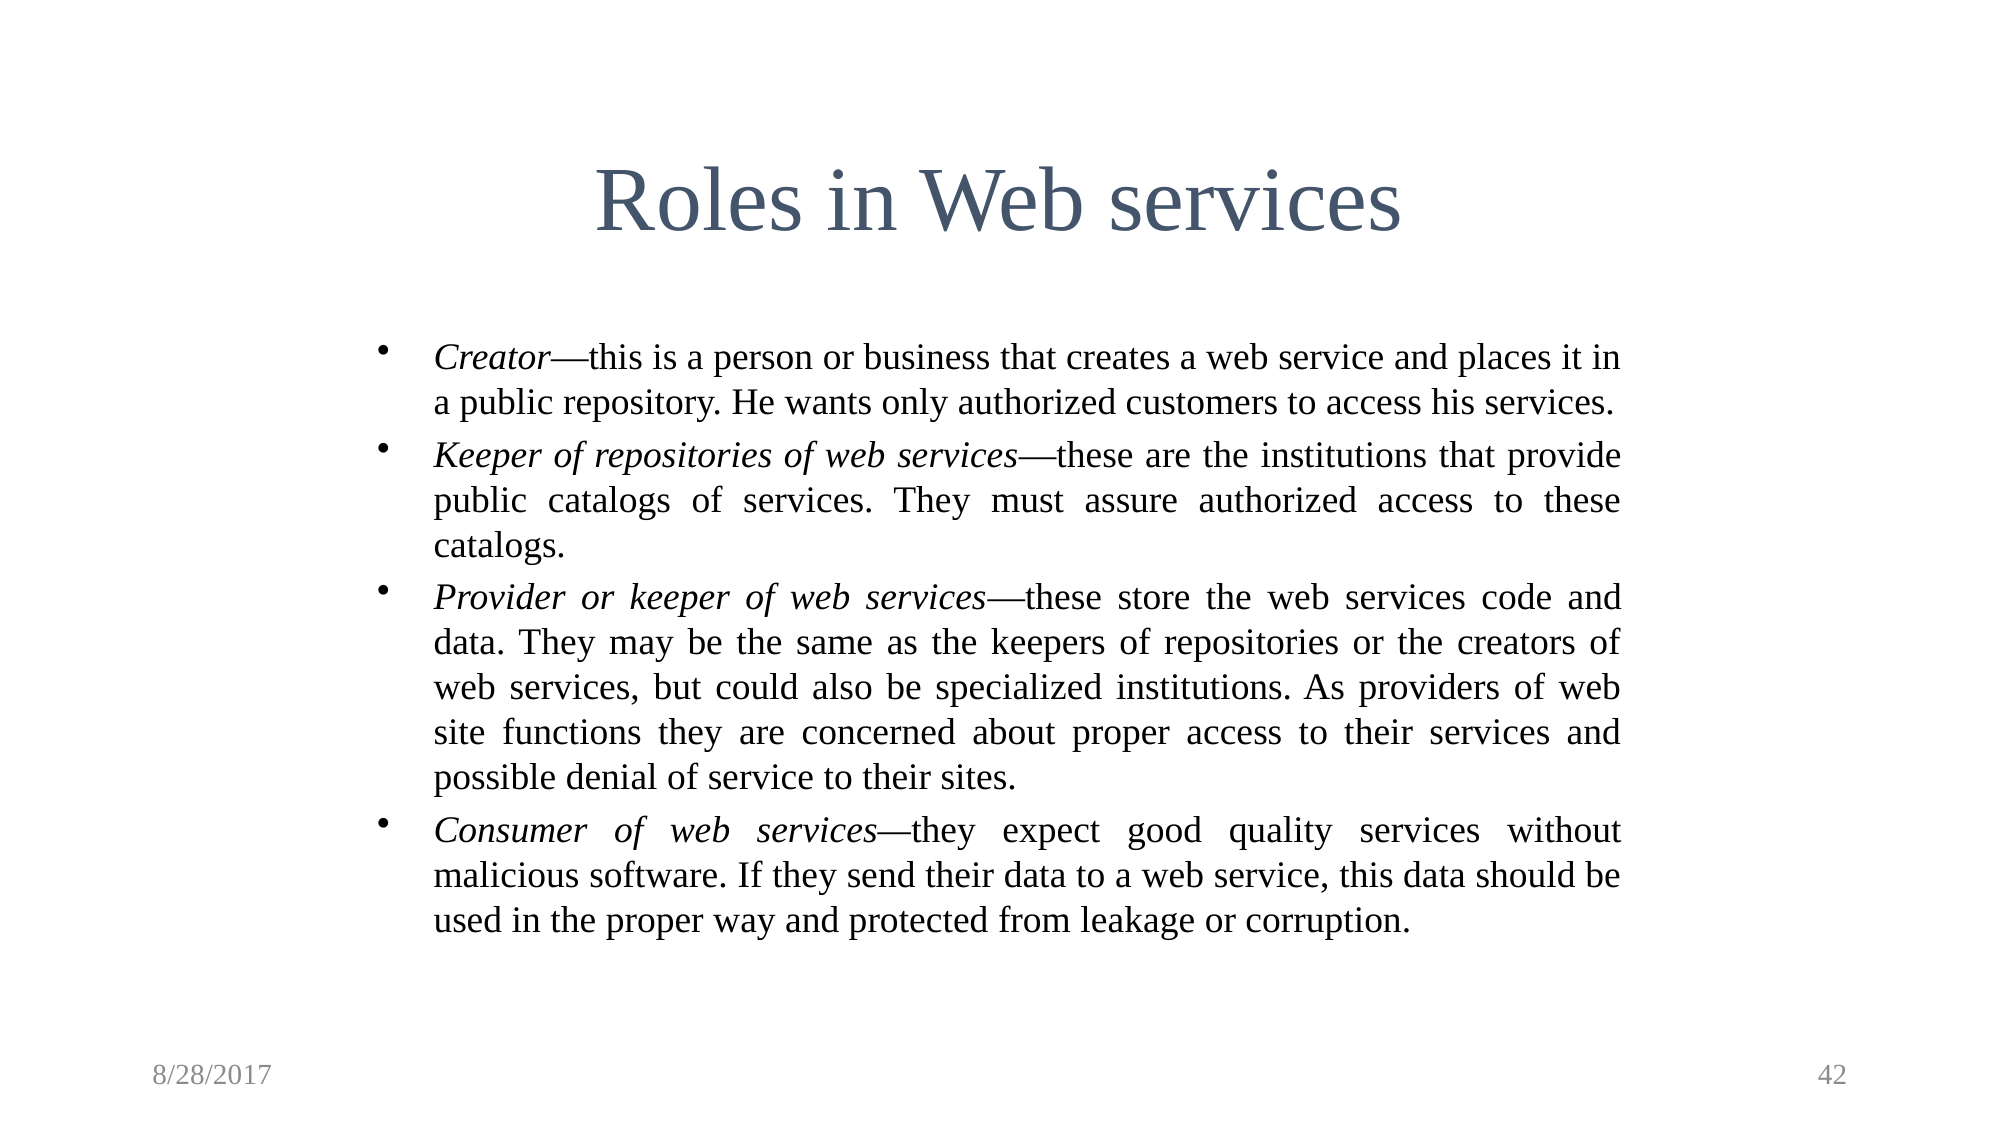

Roles in Web services
Creator—this is a person or business that creates a web service and places it in a public repository. He wants only authorized customers to access his services.
Keeper of repositories of web services—these are the institutions that provide public catalogs of services. They must assure authorized access to these catalogs.
Provider or keeper of web services—these store the web services code and data. They may be the same as the keepers of repositories or the creators of web services, but could also be specialized institutions. As providers of web site functions they are concerned about proper access to their services and possible denial of service to their sites.
Consumer of web services—they expect good quality services without malicious software. If they send their data to a web service, this data should be used in the proper way and protected from leakage or corruption.

8/28/2017
42